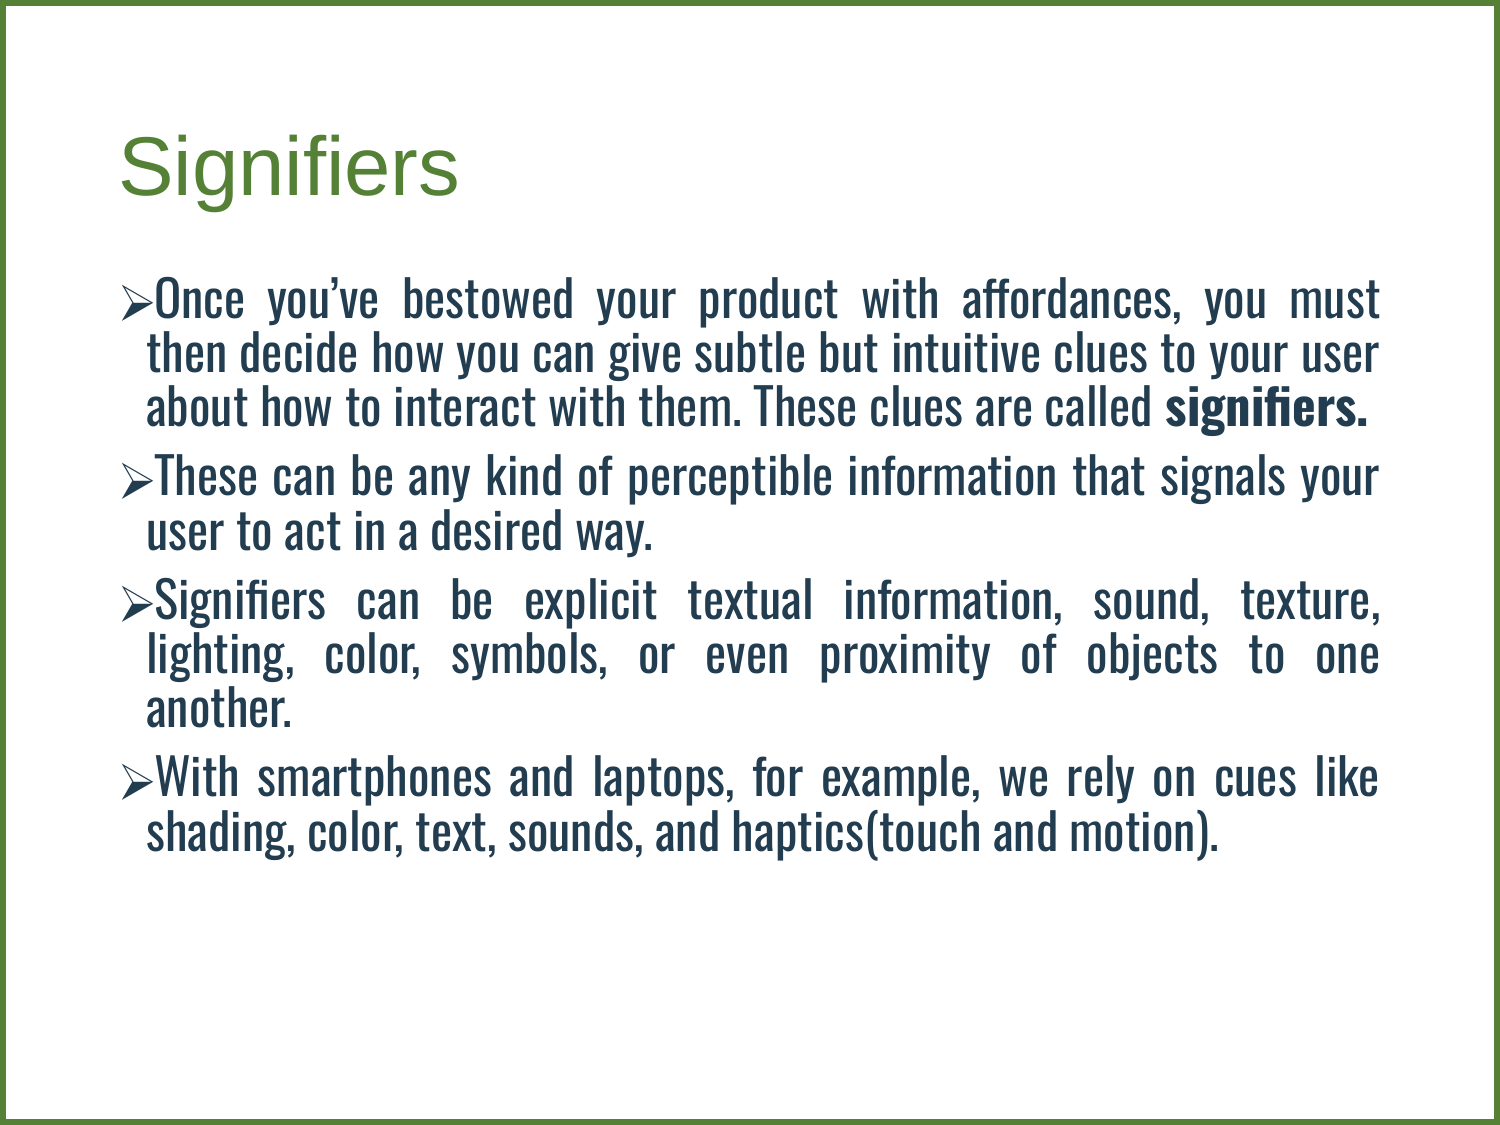

# Signifiers
Once you’ve bestowed your product with affordances, you must then decide how you can give subtle but intuitive clues to your user about how to interact with them. These clues are called signifiers.
These can be any kind of perceptible information that signals your user to act in a desired way.
Signifiers can be explicit textual information, sound, texture, lighting, color, symbols, or even proximity of objects to one another.
With smartphones and laptops, for example, we rely on cues like shading, color, text, sounds, and haptics(touch and motion).